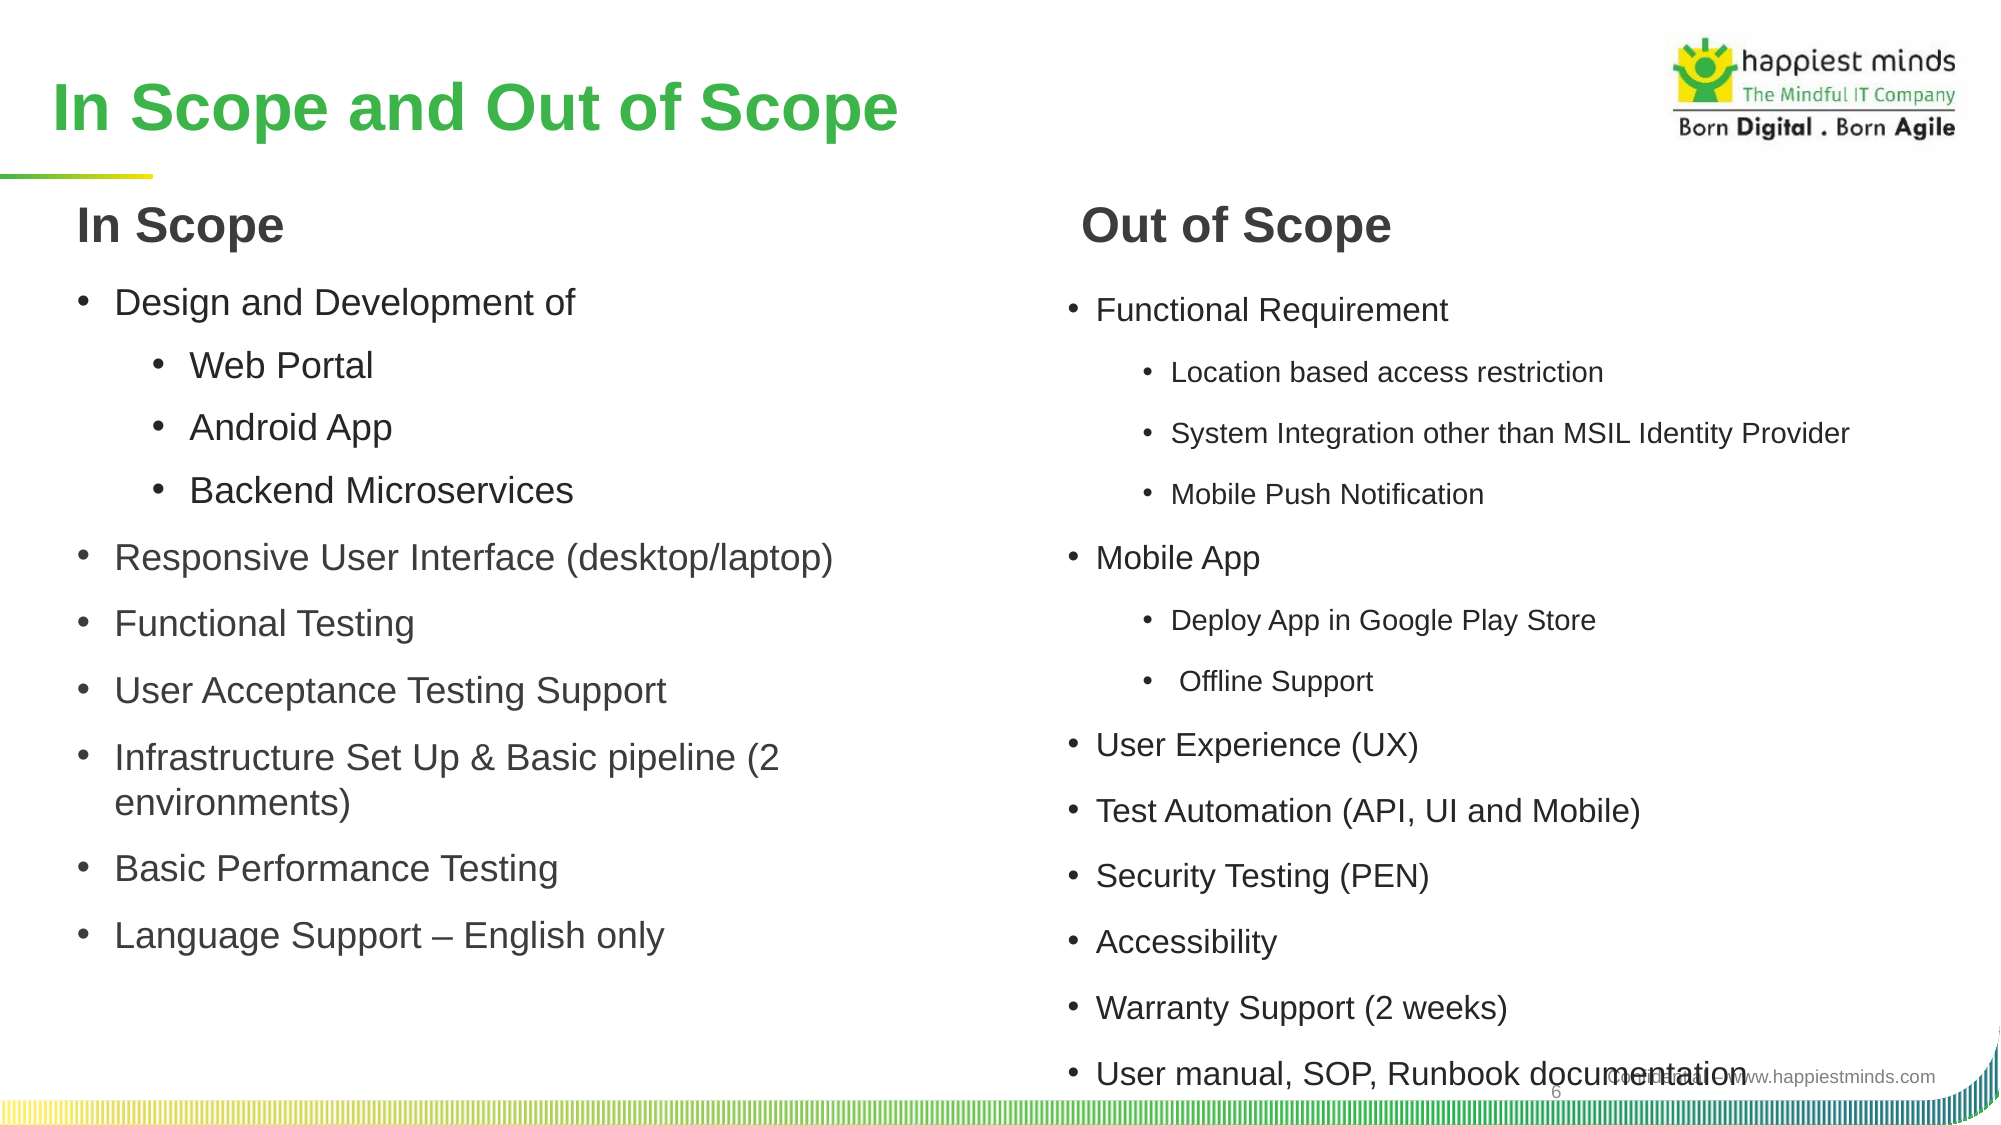

In Scope and Out of Scope
In Scope
Out of Scope
Design and Development of
Web Portal
Android App
Backend Microservices
Responsive User Interface (desktop/laptop)
Functional Testing
User Acceptance Testing Support
Infrastructure Set Up & Basic pipeline (2 environments)
Basic Performance Testing
Language Support – English only
Functional Requirement
Location based access restriction
System Integration other than MSIL Identity Provider
Mobile Push Notification
Mobile App
Deploy App in Google Play Store
 Offline Support
User Experience (UX)
Test Automation (API, UI and Mobile)
Security Testing (PEN)
Accessibility
Warranty Support (2 weeks)
User manual, SOP, Runbook documentation
6